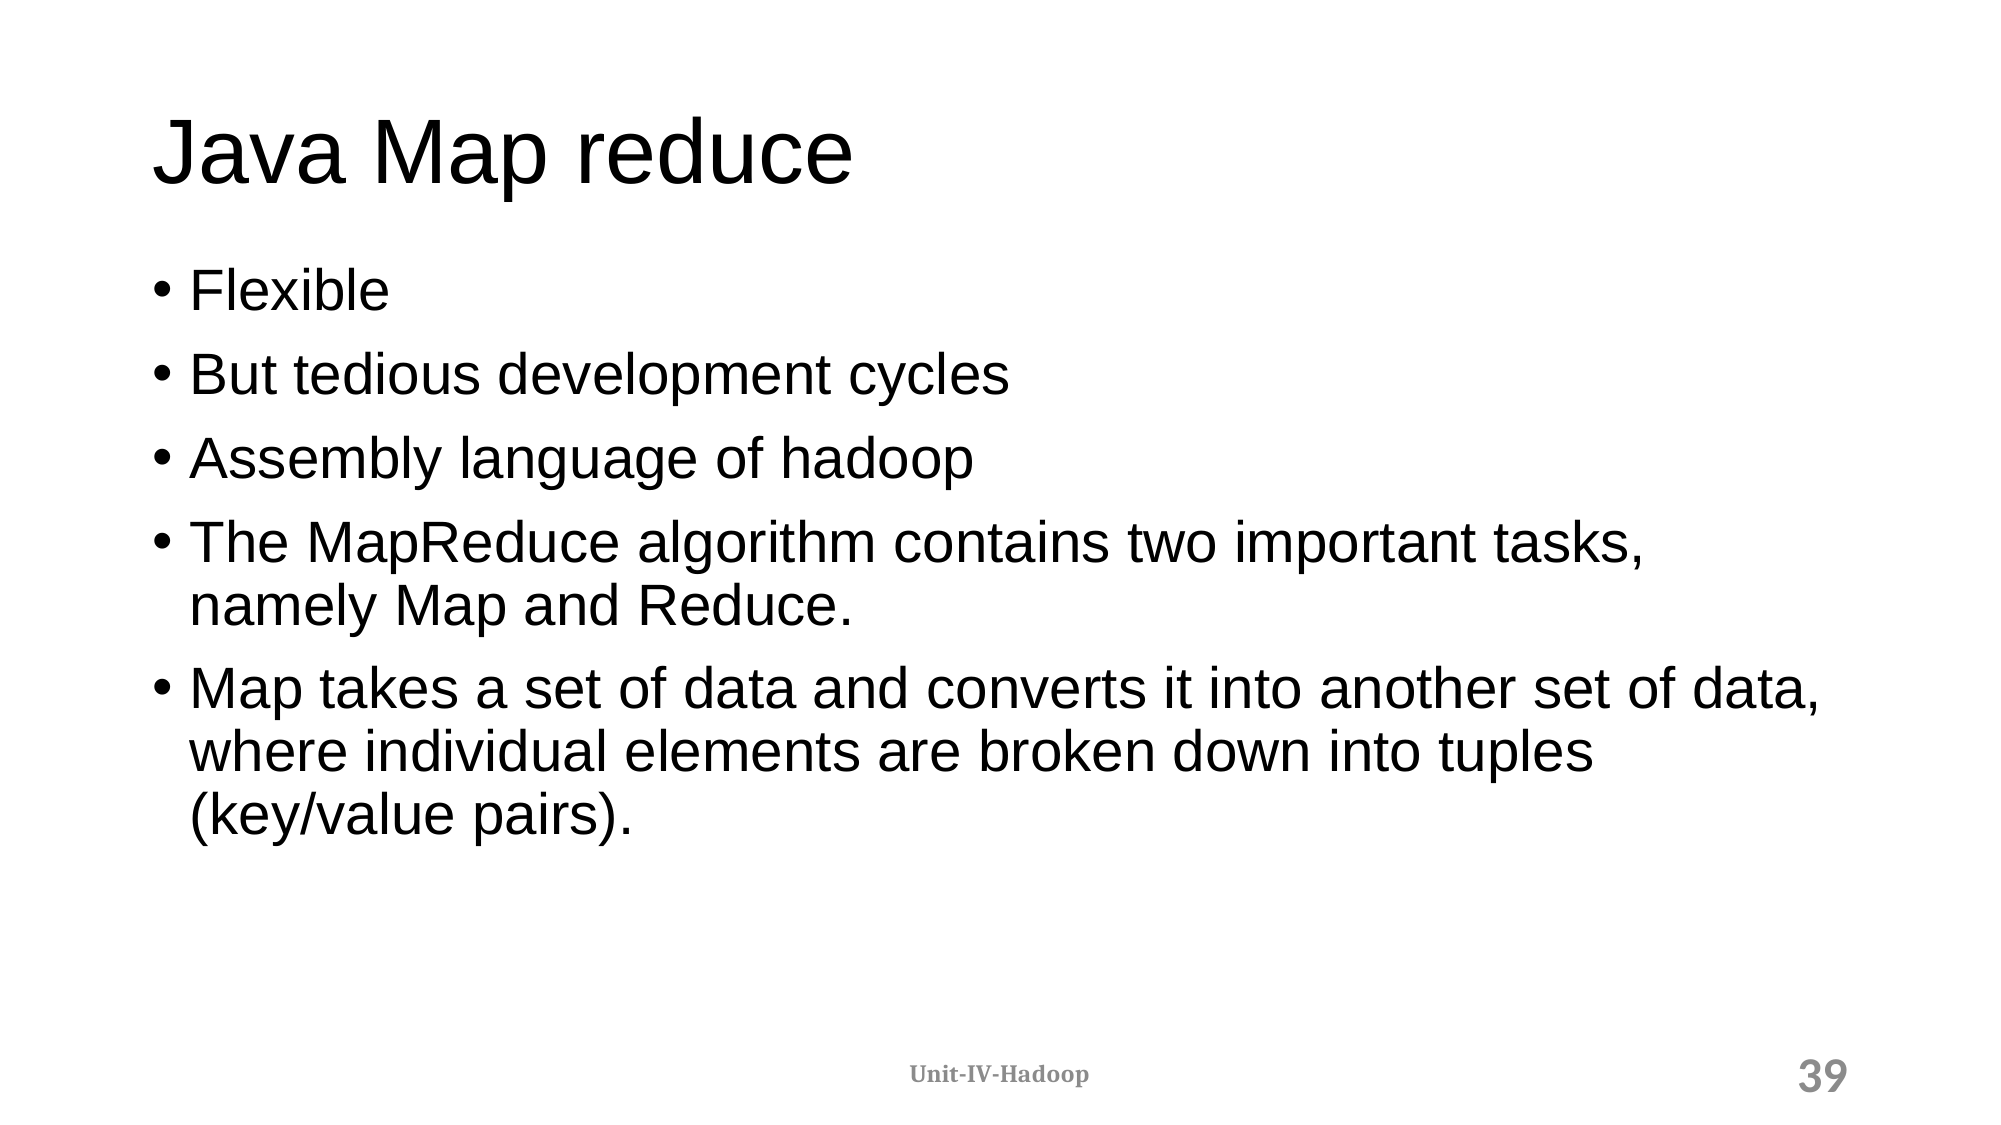

# Java Map reduce
Flexible
But tedious development cycles
Assembly language of hadoop
The MapReduce algorithm contains two important tasks, namely Map and Reduce.
Map takes a set of data and converts it into another set of data, where individual elements are broken down into tuples (key/value pairs).
Unit-IV-Hadoop
39